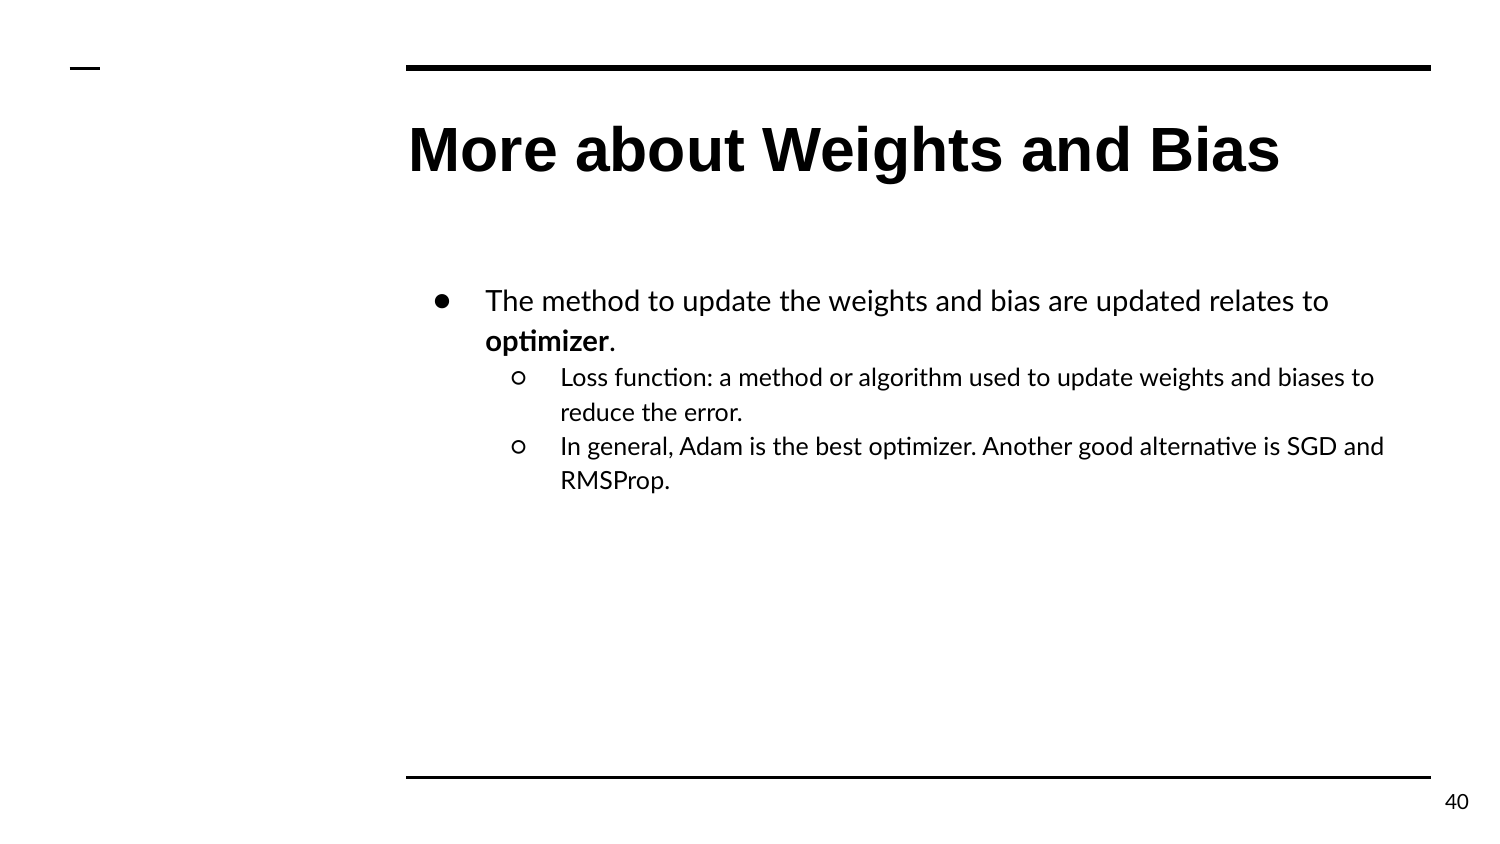

# More about Weights and Bias
The method to update the weights and bias are updated relates to optimizer.
Loss function: a method or algorithm used to update weights and biases to reduce the error.
In general, Adam is the best optimizer. Another good alternative is SGD and RMSProp.
40